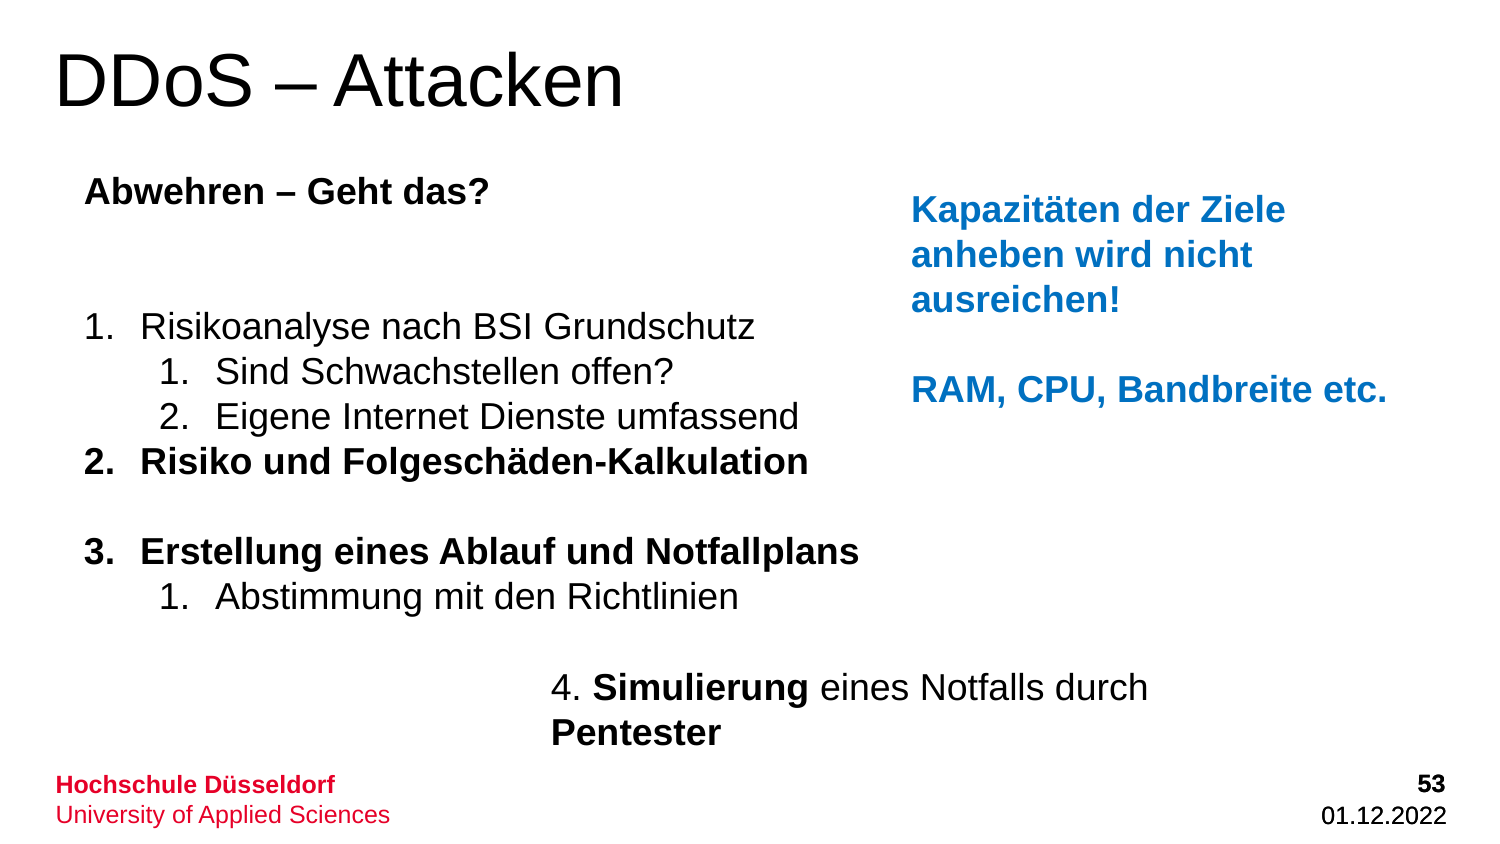

# DDoS – Attacken
Abwehren – Geht das?

Risikoanalyse nach BSI Grundschutz
Sind Schwachstellen offen?
Eigene Internet Dienste umfassend
Risiko und Folgeschäden-Kalkulation

Erstellung eines Ablauf und Notfallplans
Abstimmung mit den Richtlinien

Kapazitäten der Ziele anheben wird nicht ausreichen!

RAM, CPU, Bandbreite etc.
4. Simulierung eines Notfalls durch Pentester
53

53

01.12.2022
01.12.2022